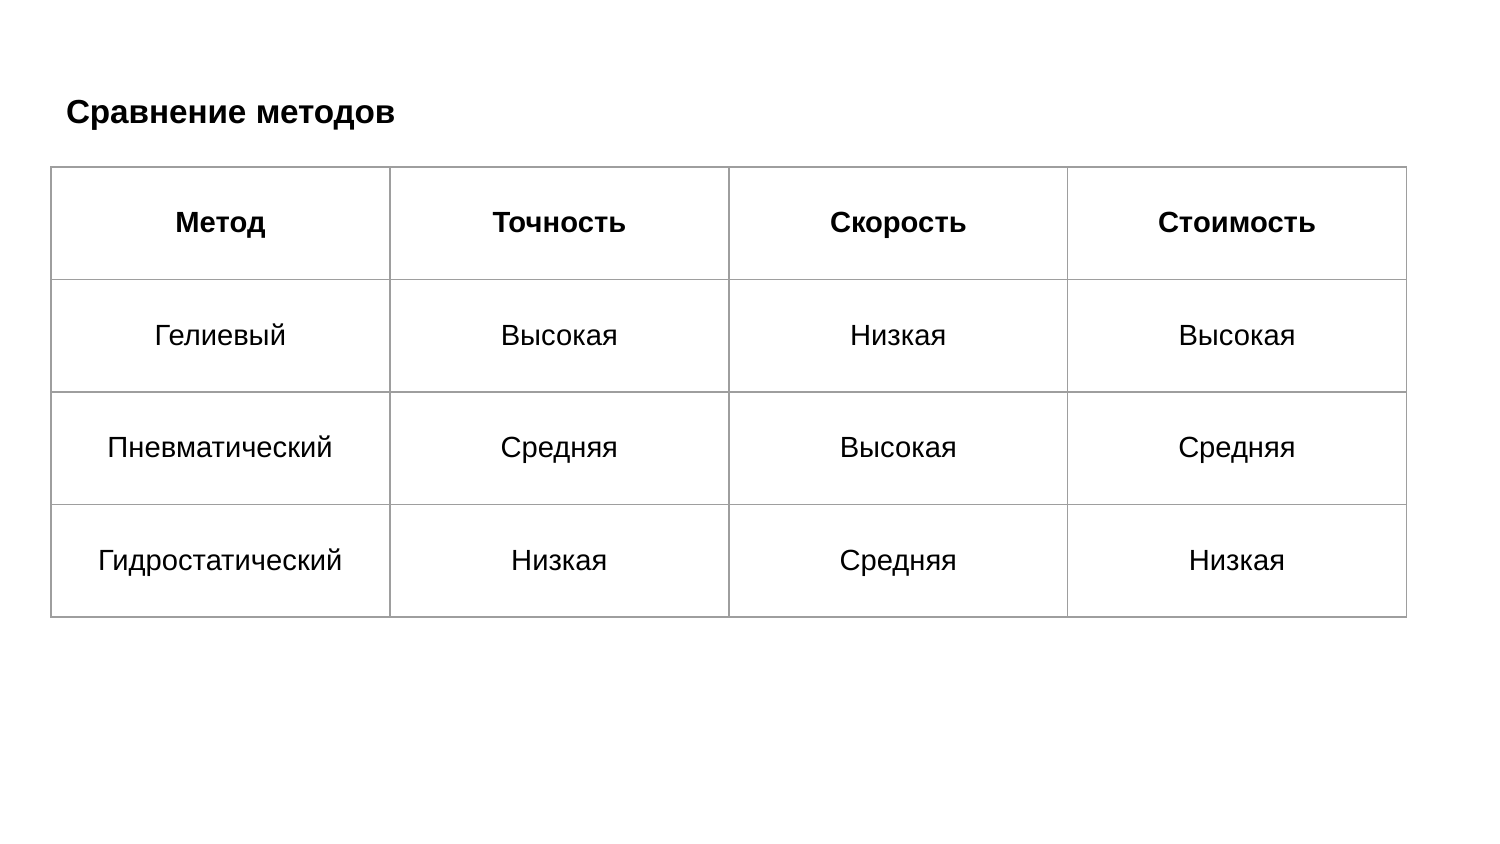

# Сравнение методов
| Метод | Точность | Скорость | Стоимость |
| --- | --- | --- | --- |
| Гелиевый | Высокая | Низкая | Высокая |
| Пневматический | Средняя | Высокая | Средняя |
| Гидростатический | Низкая | Средняя | Низкая |